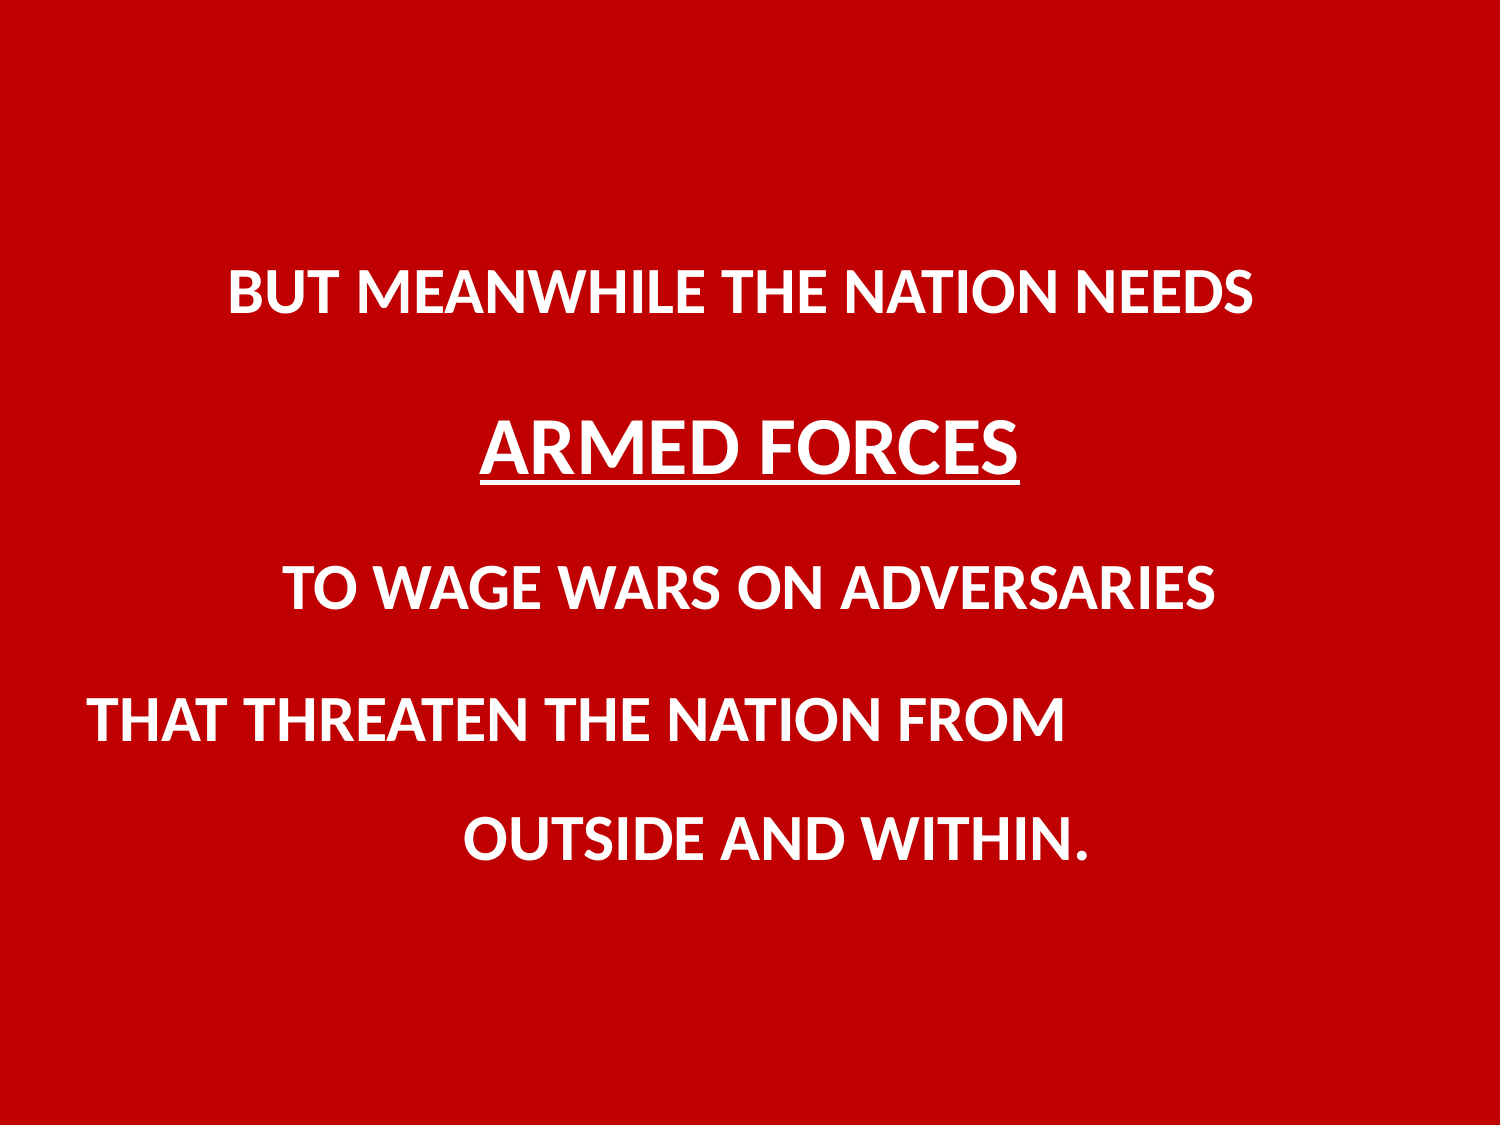

BUT MEANWHILE THE NATION NEEDS
ARMED FORCES
 TO WAGE WARS ON ADVERSARIES
THAT THREATEN THE NATION FROM                        OUTSIDE AND WITHIN.